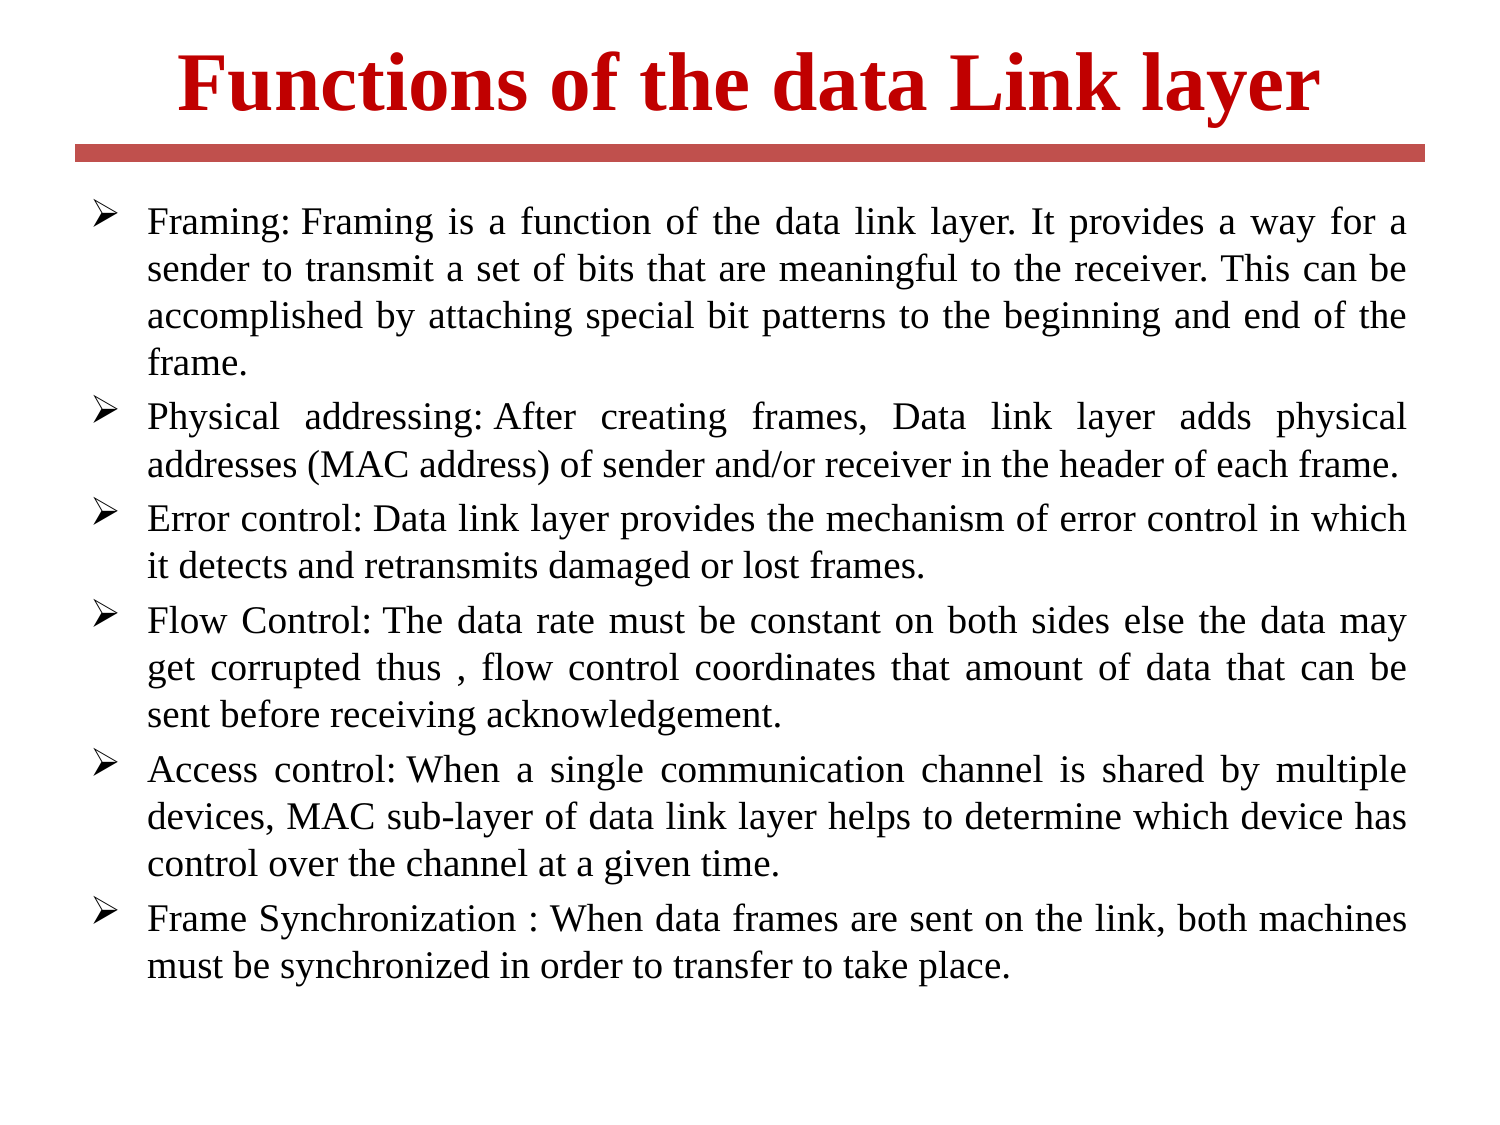

# Functions of the data Link layer
Framing: Framing is a function of the data link layer. It provides a way for a sender to transmit a set of bits that are meaningful to the receiver. This can be accomplished by attaching special bit patterns to the beginning and end of the frame.
Physical addressing: After creating frames, Data link layer adds physical addresses (MAC address) of sender and/or receiver in the header of each frame.
Error control: Data link layer provides the mechanism of error control in which it detects and retransmits damaged or lost frames.
Flow Control: The data rate must be constant on both sides else the data may get corrupted thus , flow control coordinates that amount of data that can be sent before receiving acknowledgement.
Access control: When a single communication channel is shared by multiple devices, MAC sub-layer of data link layer helps to determine which device has control over the channel at a given time.
Frame Synchronization : When data frames are sent on the link, both machines must be synchronized in order to transfer to take place.